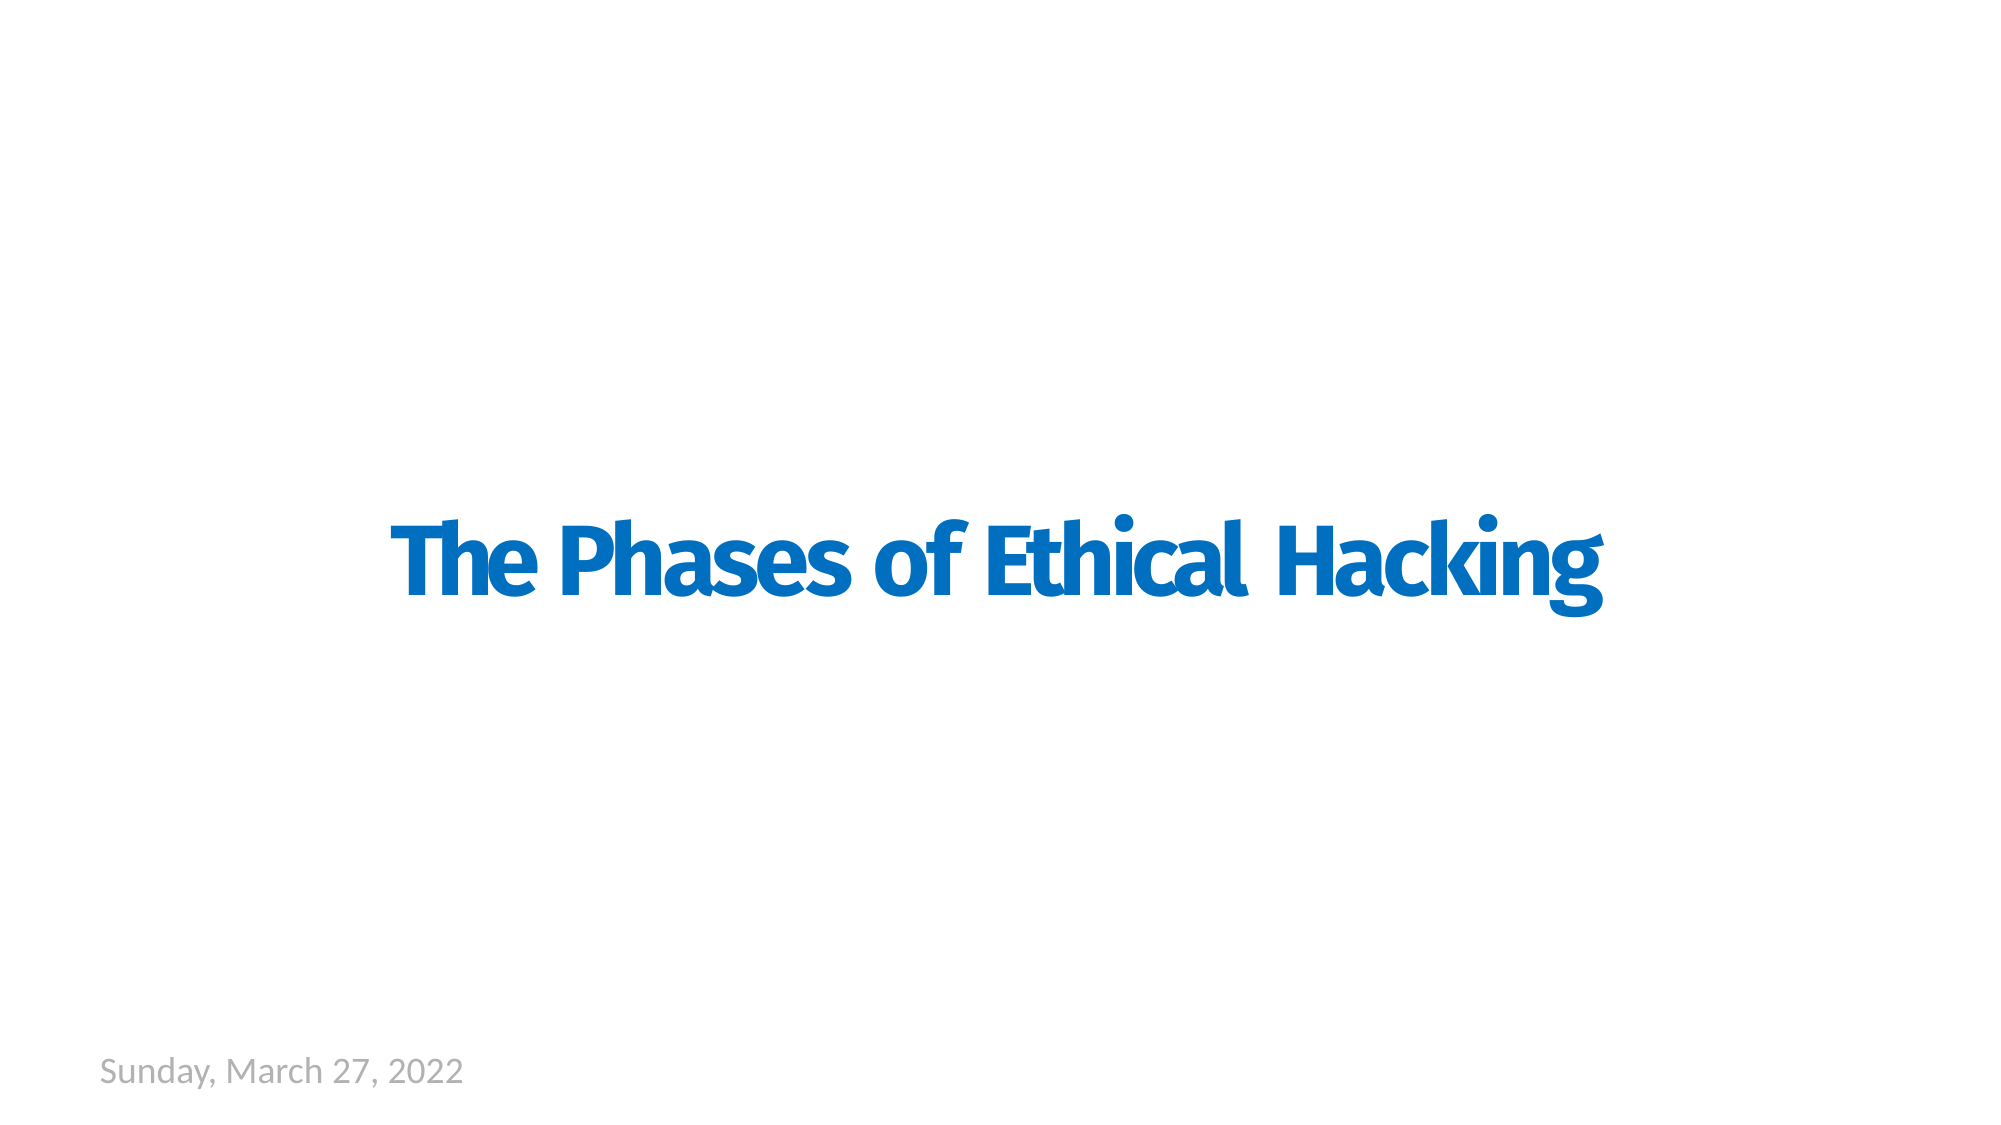

# The Phases of Ethical Hacking
Sunday, March 27, 2022
12